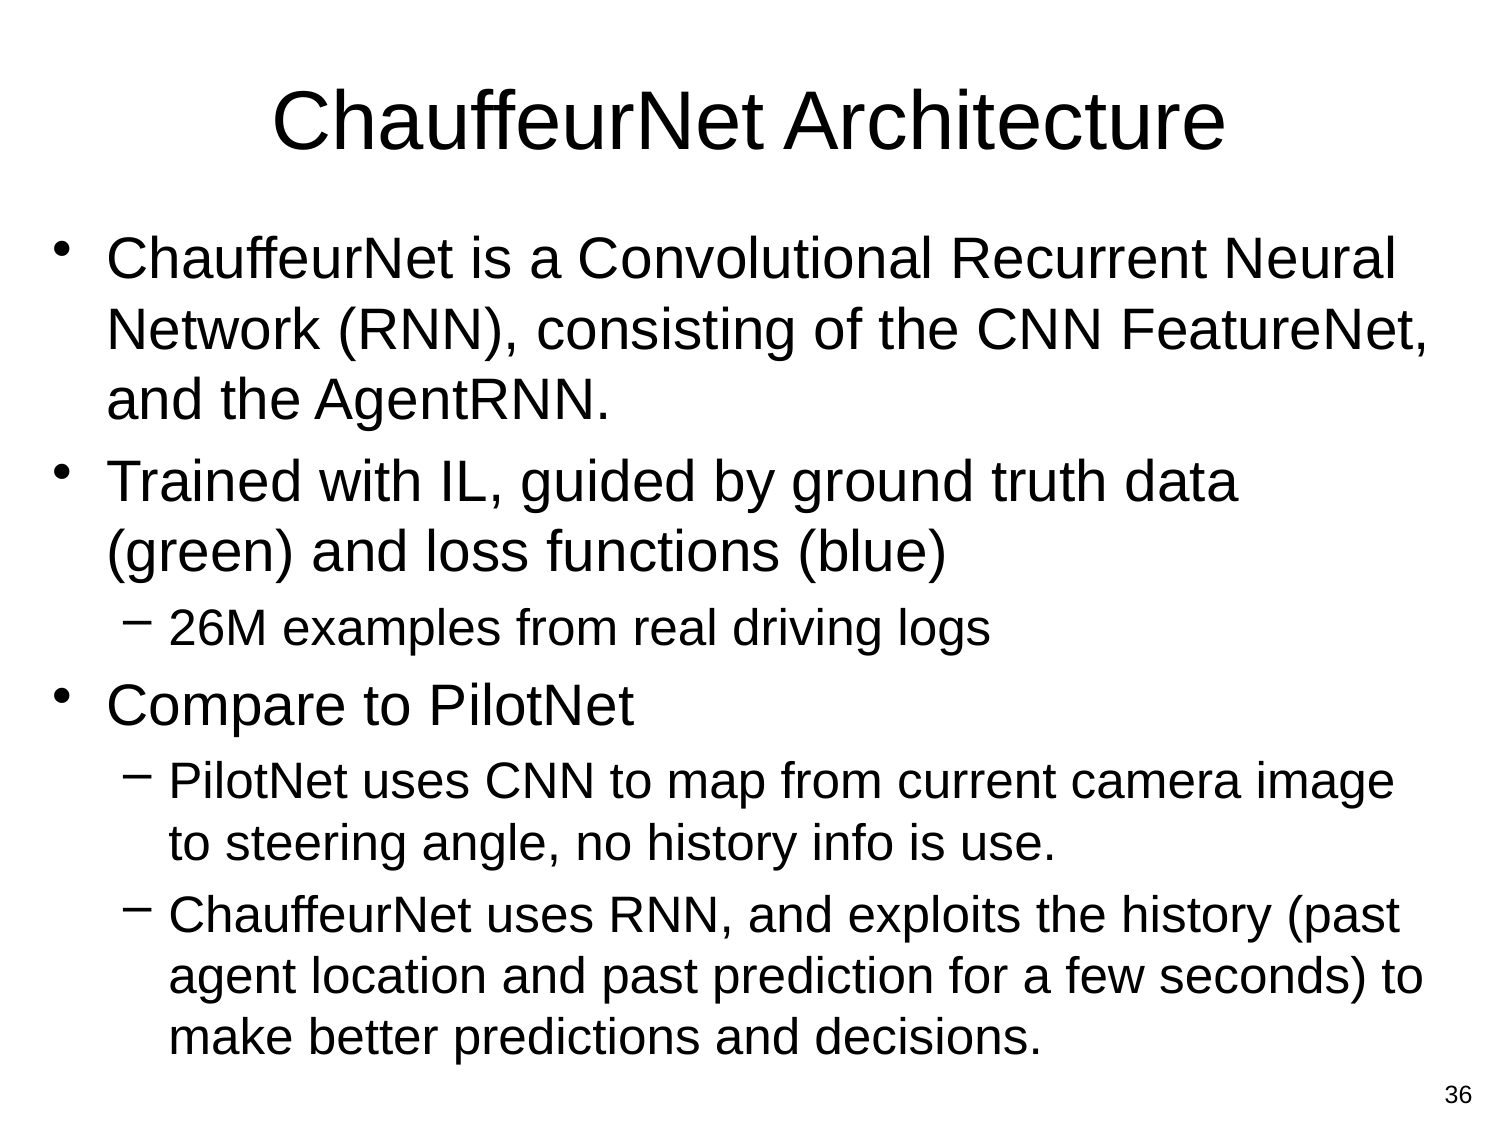

# ChauffeurNet Architecture
ChauffeurNet is a Convolutional Recurrent Neural Network (RNN), consisting of the CNN FeatureNet, and the AgentRNN.
Trained with IL, guided by ground truth data (green) and loss functions (blue)
26M examples from real driving logs
Compare to PilotNet
PilotNet uses CNN to map from current camera image to steering angle, no history info is use.
ChauffeurNet uses RNN, and exploits the history (past agent location and past prediction for a few seconds) to make better predictions and decisions.
36